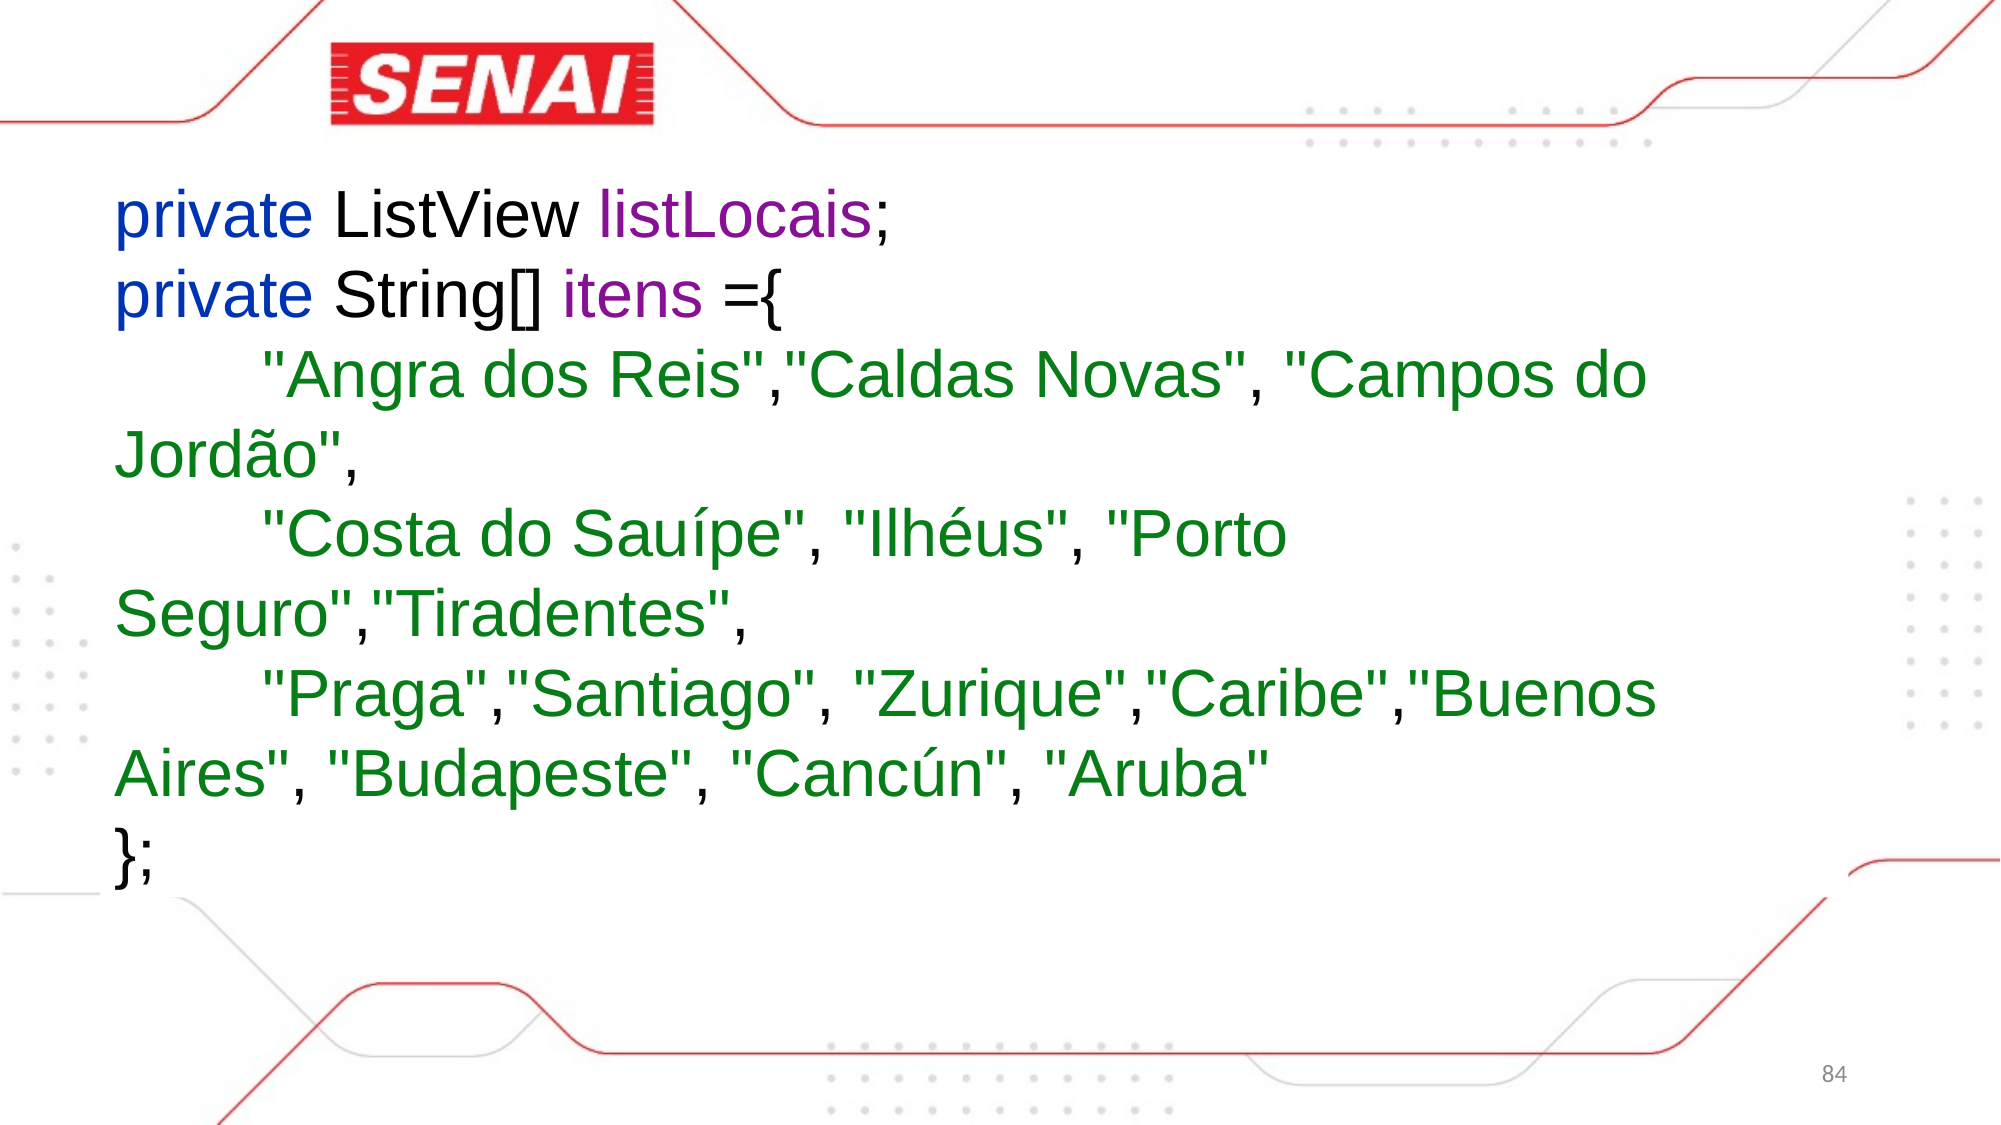

private ListView listLocais;
private String[] itens ={
        "Angra dos Reis","Caldas Novas", "Campos do Jordão",
        "Costa do Sauípe", "Ilhéus", "Porto Seguro","Tiradentes",
        "Praga","Santiago", "Zurique","Caribe","Buenos Aires", "Budapeste", "Cancún", "Aruba"
};
84